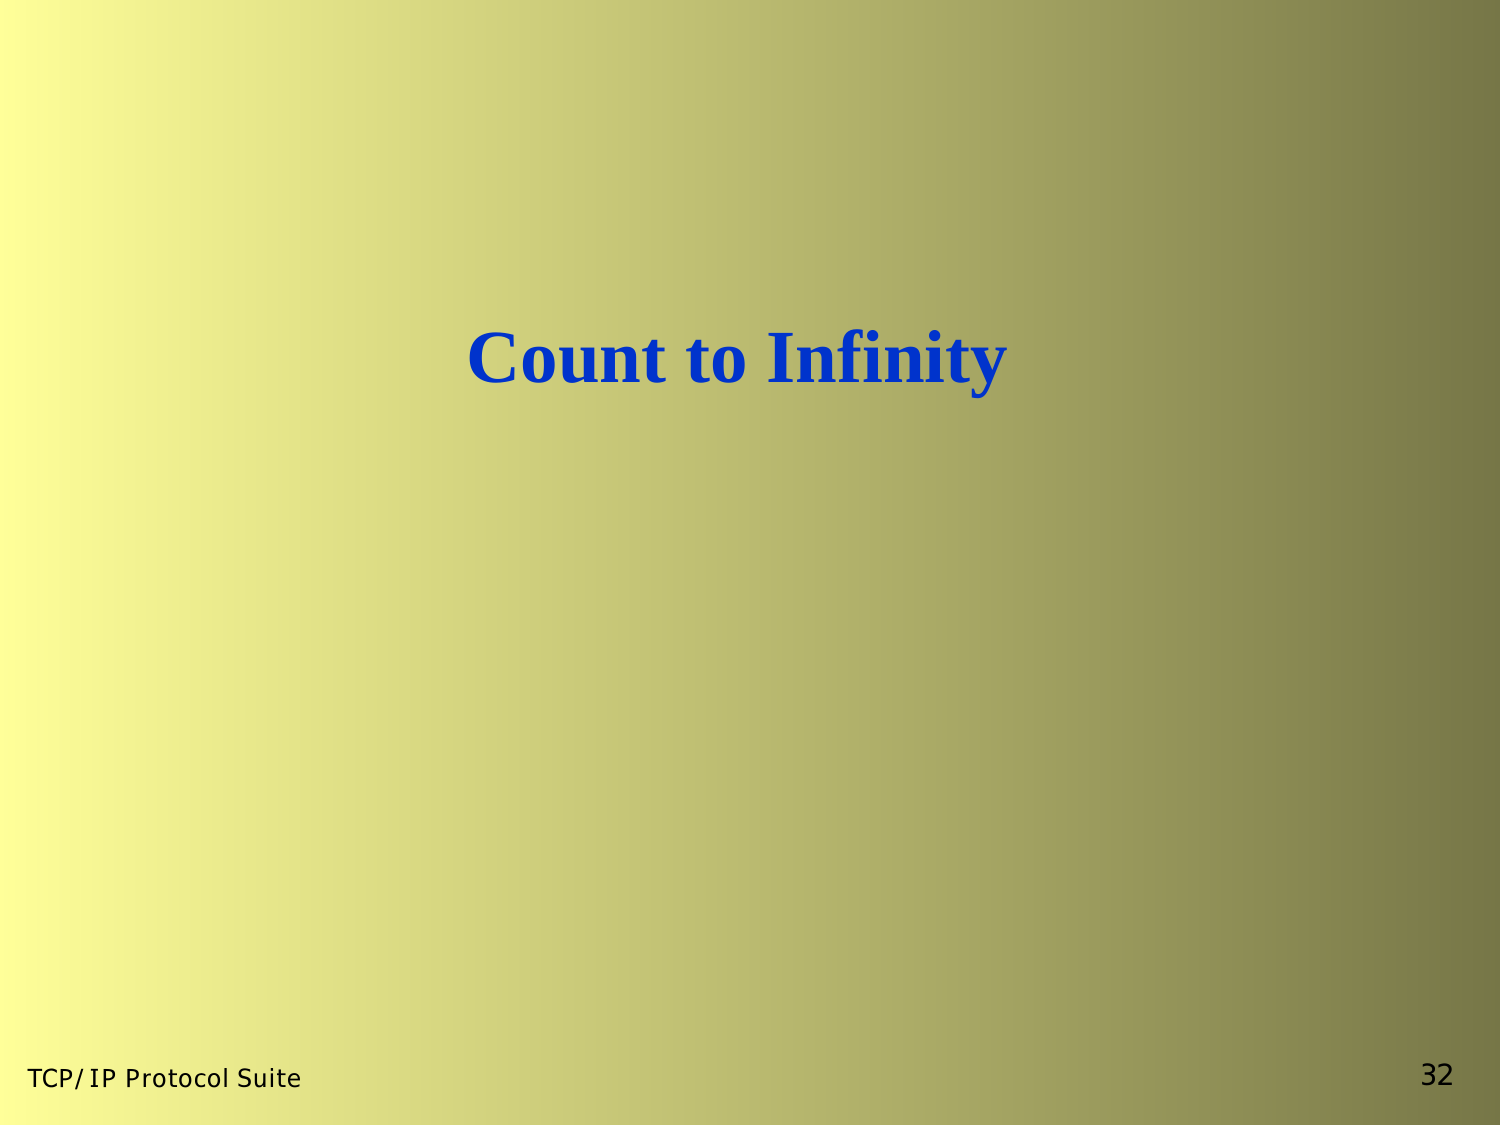

Count to Infinity
32
TCP/IP Protocol Suite